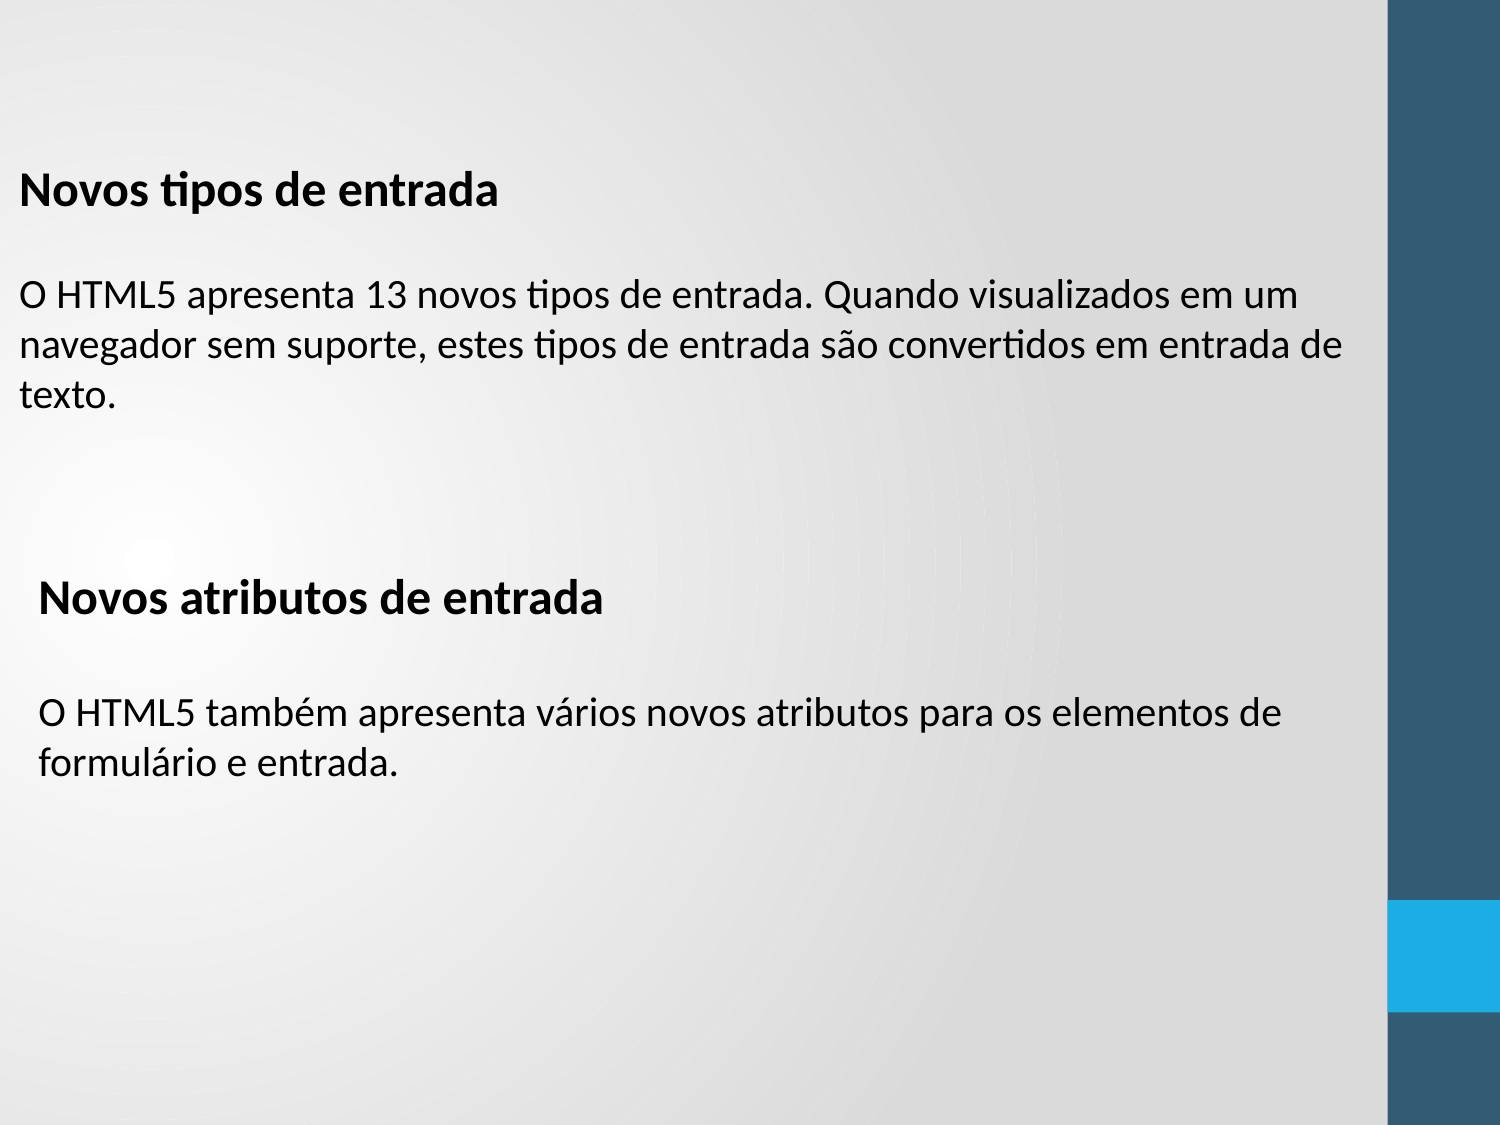

Novos tipos de entrada

O HTML5 apresenta 13 novos tipos de entrada. Quando visualizados em um navegador sem suporte, estes tipos de entrada são convertidos em entrada de texto.
Novos atributos de entrada

O HTML5 também apresenta vários novos atributos para os elementos de formulário e entrada.